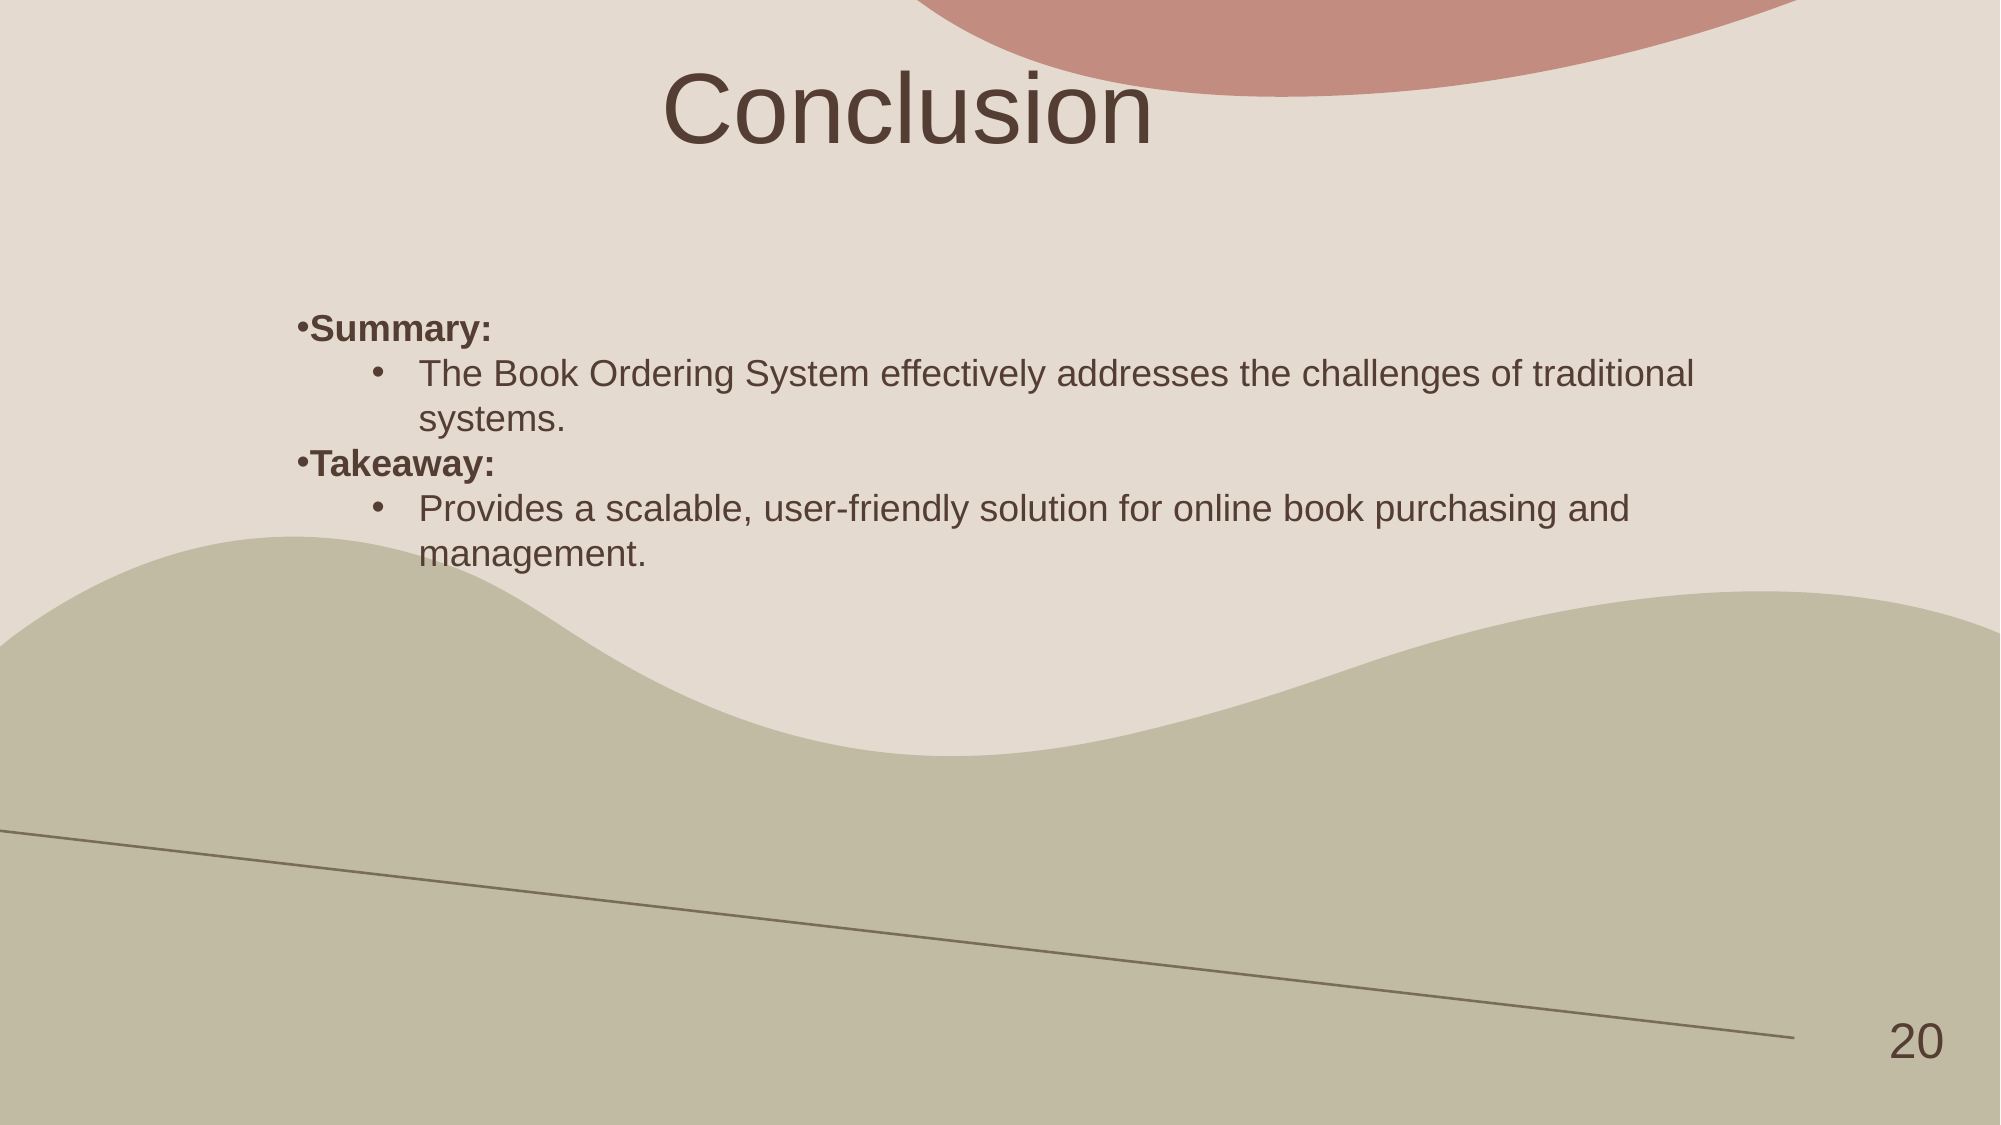

# Conclusion
Summary:
The Book Ordering System effectively addresses the challenges of traditional systems.
Takeaway:
Provides a scalable, user-friendly solution for online book purchasing and management.
20